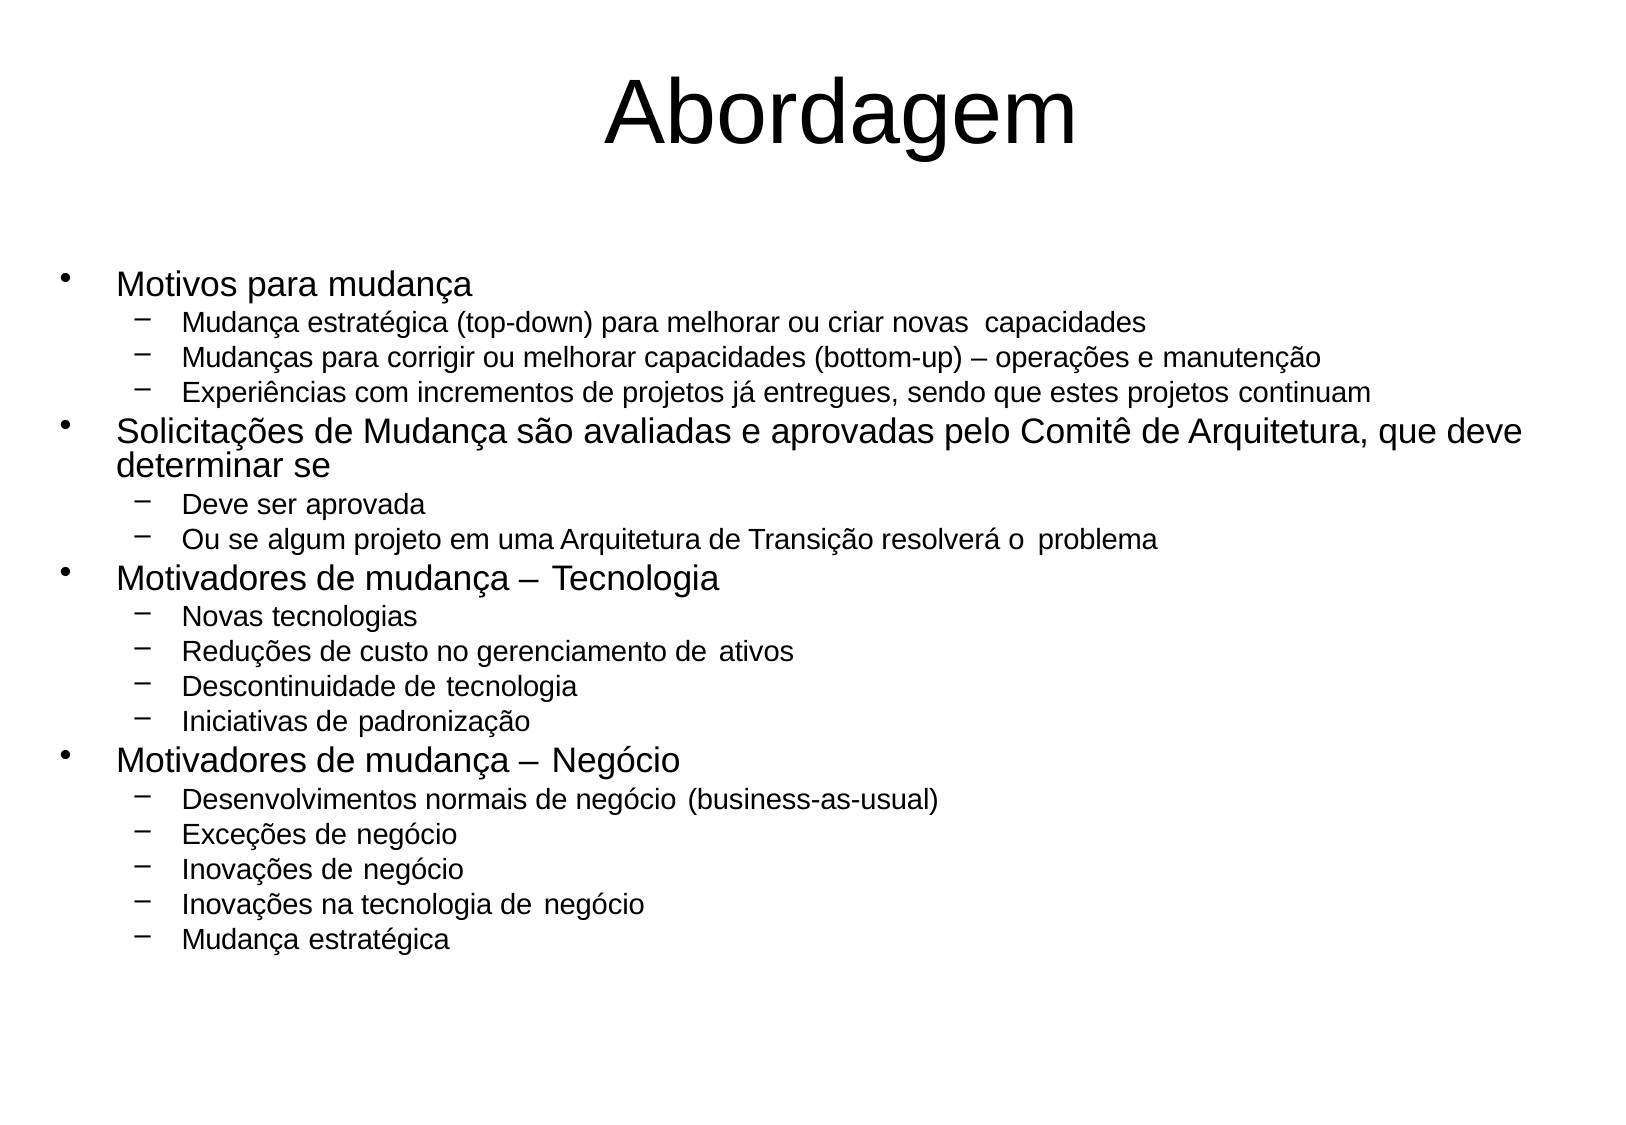

# Abordagem
Motivos para mudança
Mudança estratégica (top-down) para melhorar ou criar novas capacidades
Mudanças para corrigir ou melhorar capacidades (bottom-up) – operações e manutenção
Experiências com incrementos de projetos já entregues, sendo que estes projetos continuam
Solicitações de Mudança são avaliadas e aprovadas pelo Comitê de Arquitetura, que deve  determinar se
Deve ser aprovada
Ou se algum projeto em uma Arquitetura de Transição resolverá o problema
Motivadores de mudança – Tecnologia
Novas tecnologias
Reduções de custo no gerenciamento de ativos
Descontinuidade de tecnologia
Iniciativas de padronização
Motivadores de mudança – Negócio
Desenvolvimentos normais de negócio (business-as-usual)
Exceções de negócio
Inovações de negócio
Inovações na tecnologia de negócio
Mudança estratégica